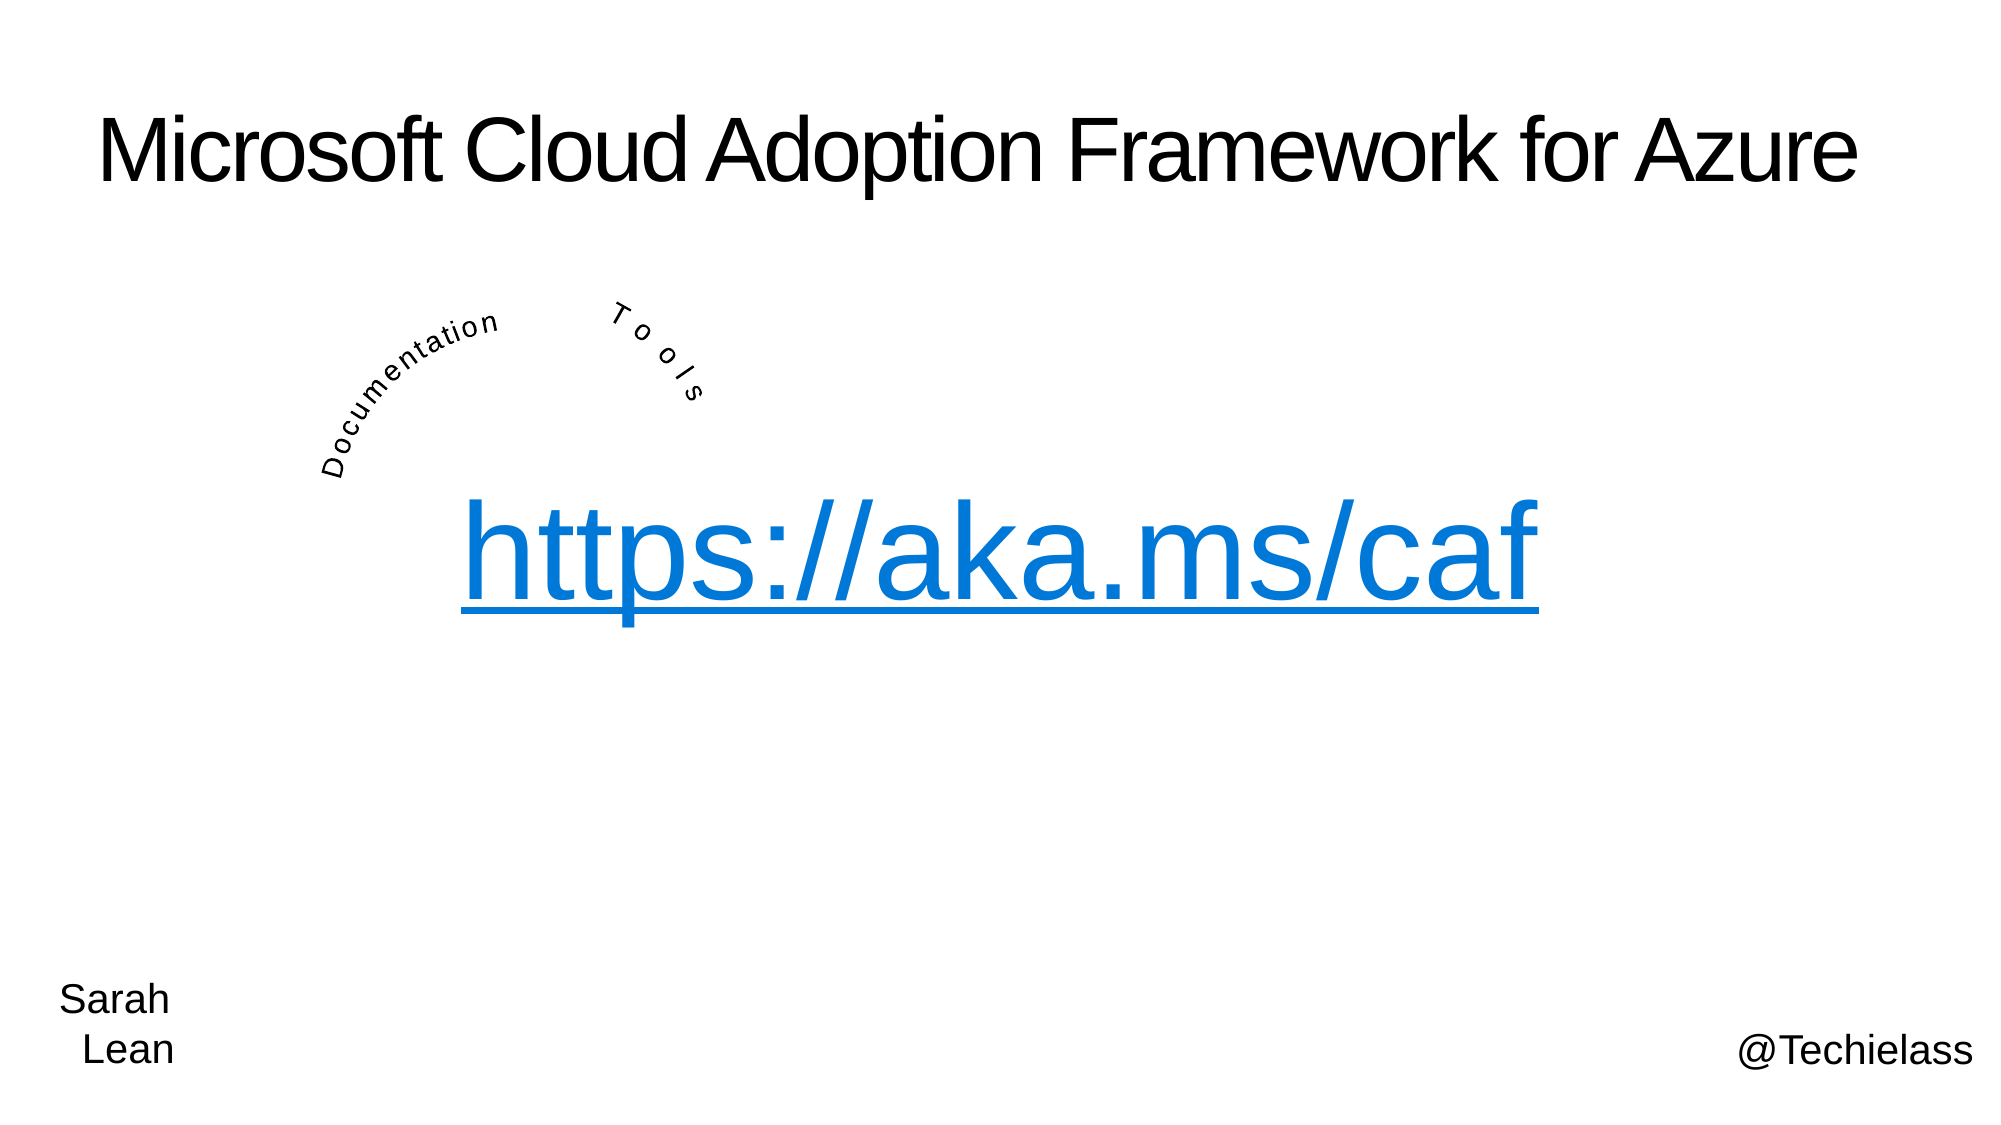

# Microsoft Cloud Adoption Framework for Azure
         Tools
     Documentation
https://aka.ms/caf
Sarah
  Lean
@Techielass